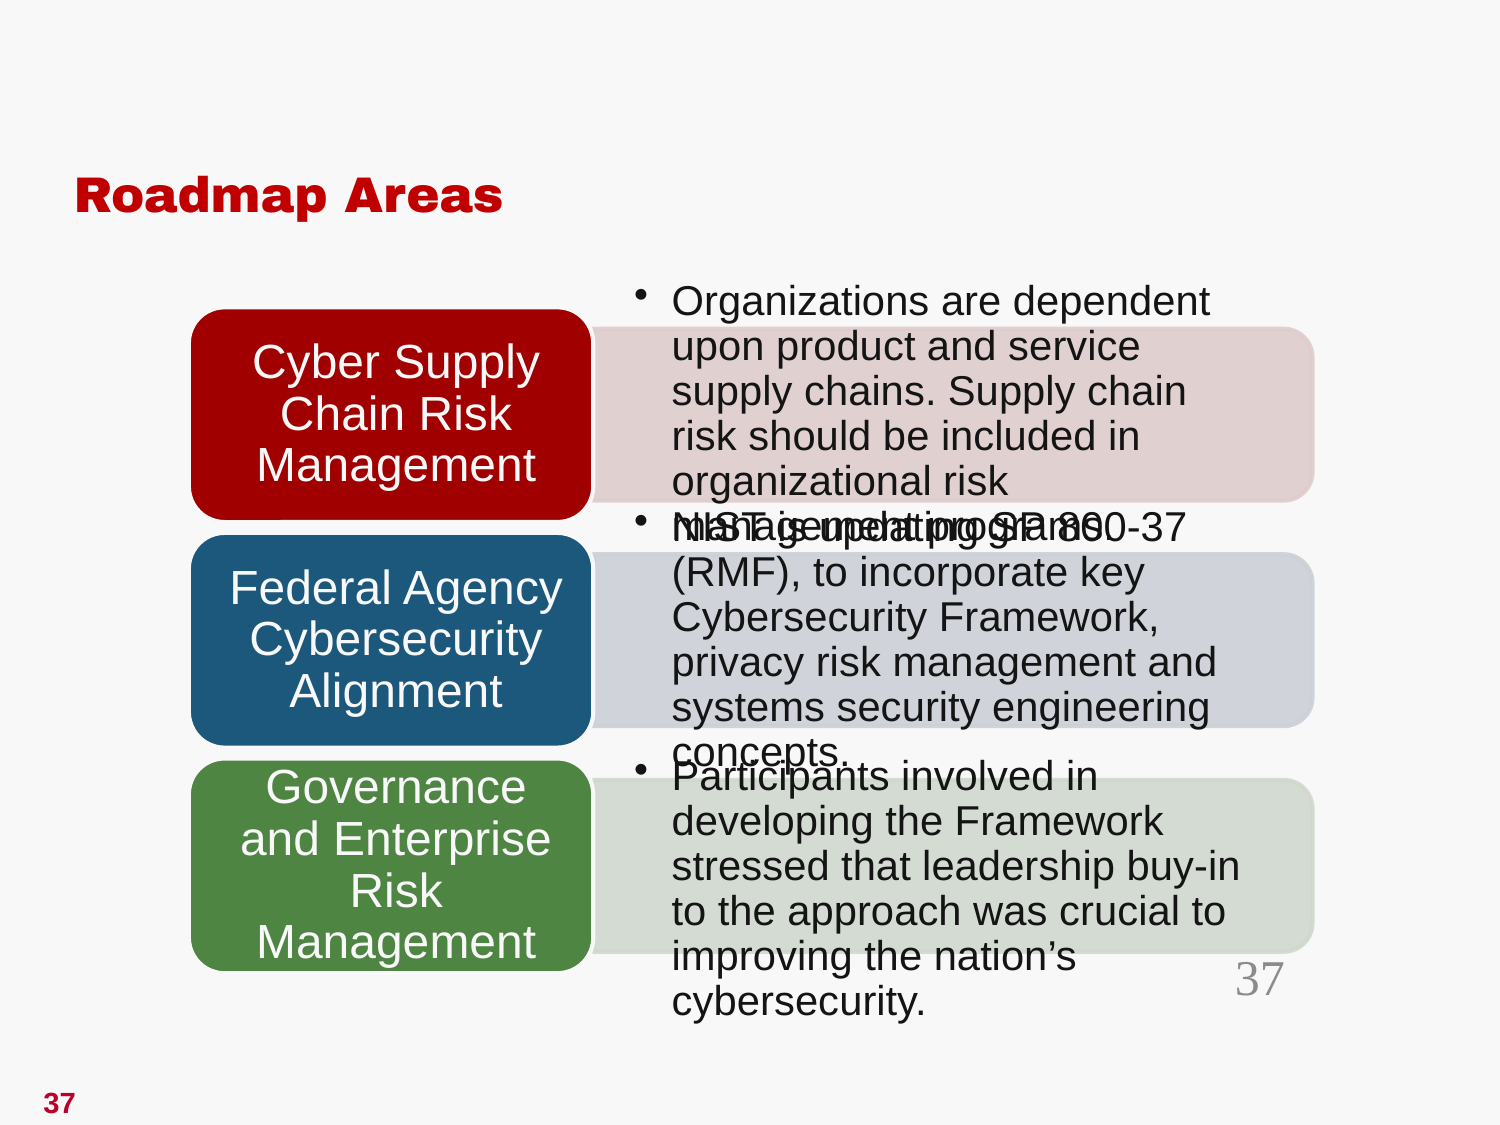

Roadmap Areas
Organizations are dependent upon product and service supply chains. Supply chain risk should be included in organizational risk management programs.
Cyber Supply Chain Risk Management
NIST is updating SP 800-37 (RMF), to incorporate key Cybersecurity Framework, privacy risk management and systems security engineering concepts.
Federal Agency Cybersecurity Alignment

Participants involved in developing the Framework stressed that leadership buy-in to the approach was crucial to improving the nation’s cybersecurity.
Governance and Enterprise Risk Management
37